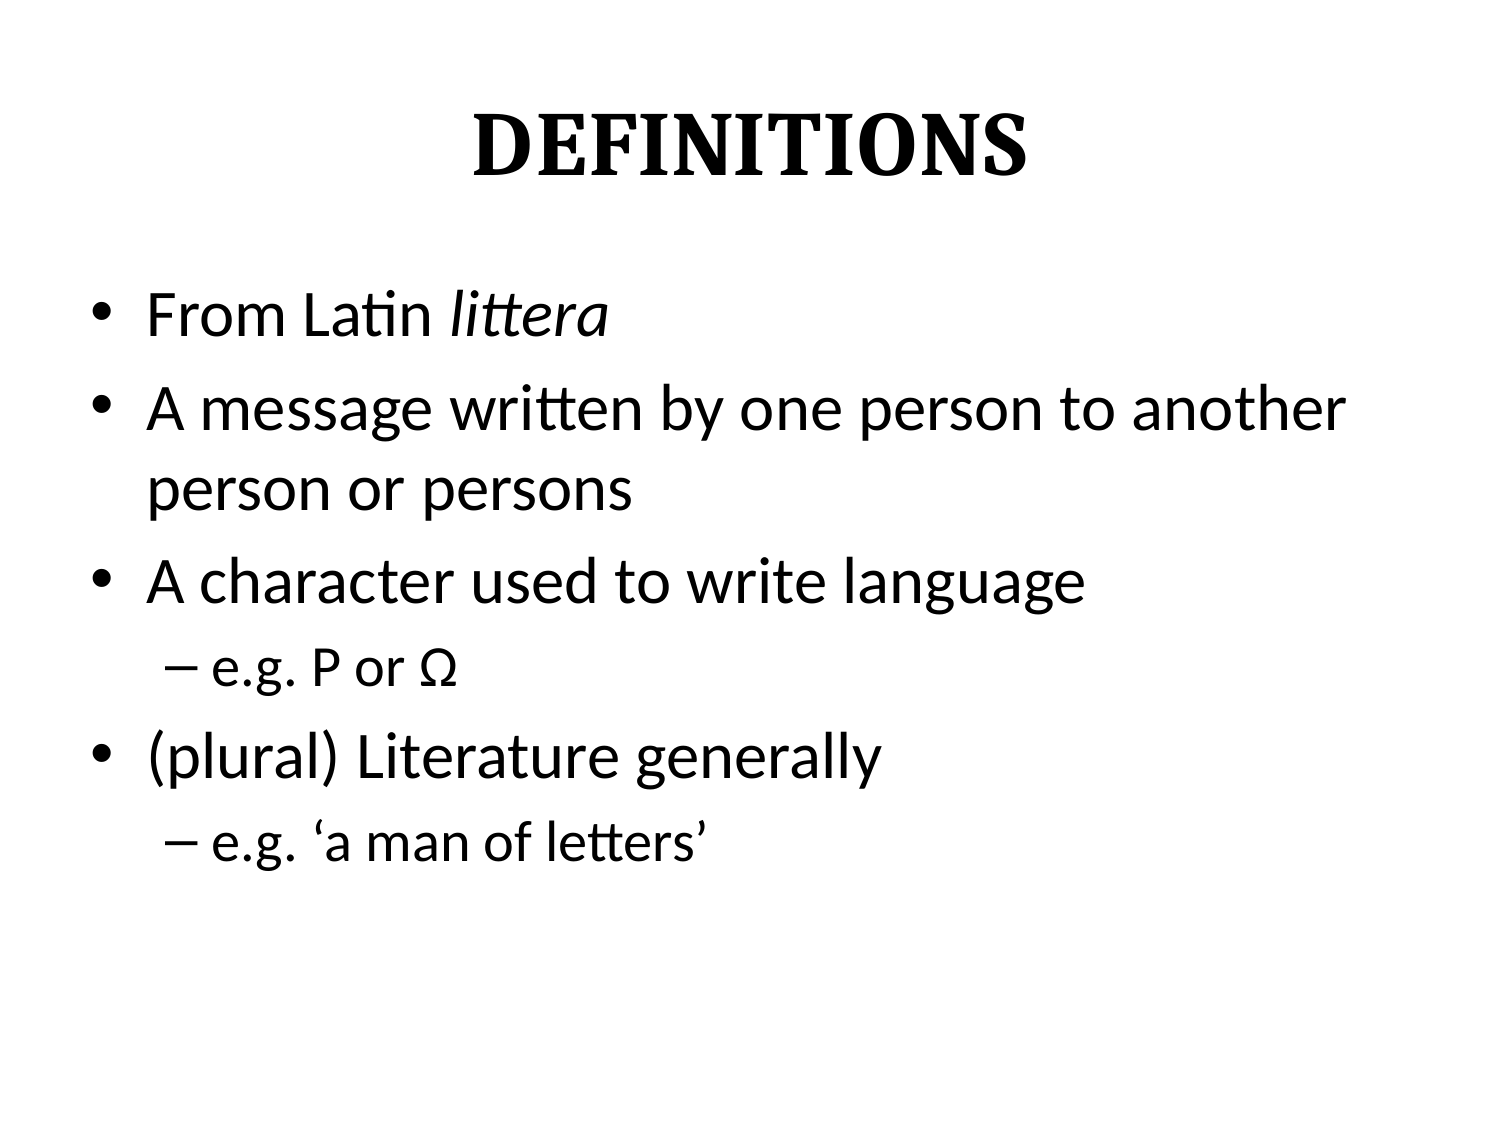

# Definitions
From Latin littera
A message written by one person to another person or persons
A character used to write language
e.g. P or Ω
(plural) Literature generally
e.g. ‘a man of letters’